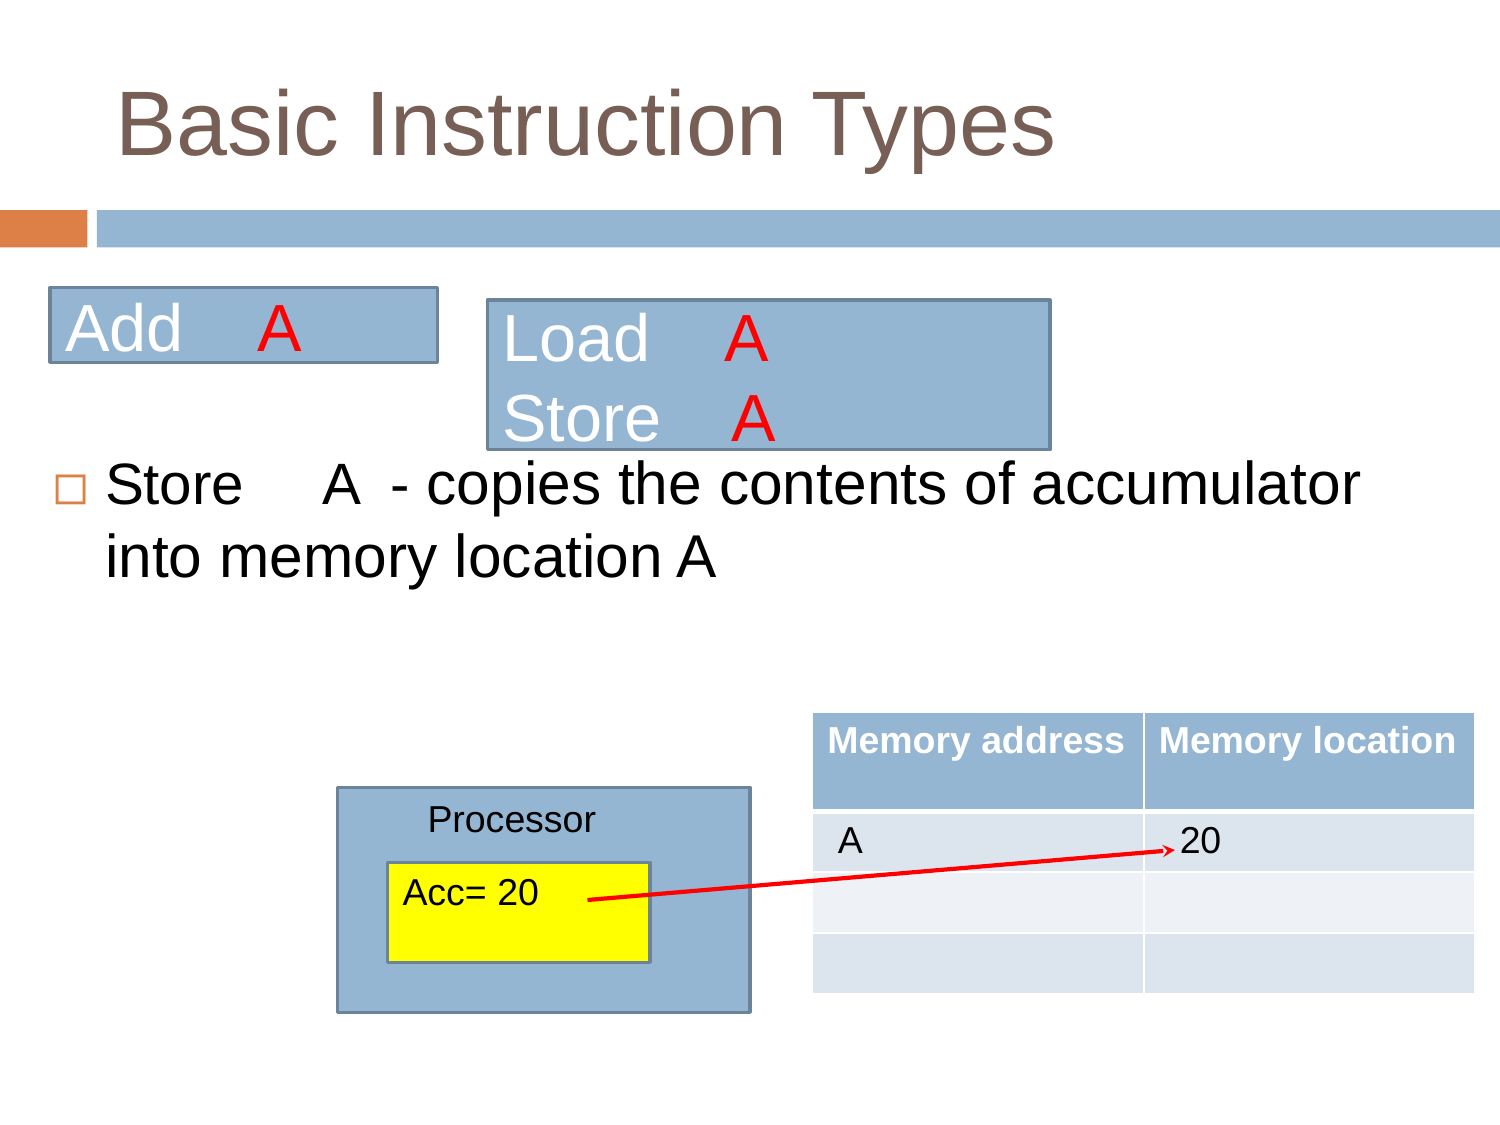

# Basic Instruction Types

Store     A  - copies the contents of accumulator into memory location A

Add    A
Load    A
Store    A
| Memory address | Memory location |
| --- | --- |
| A | 20 |
|  |  |
|  |  |

Processor

Acc= 20